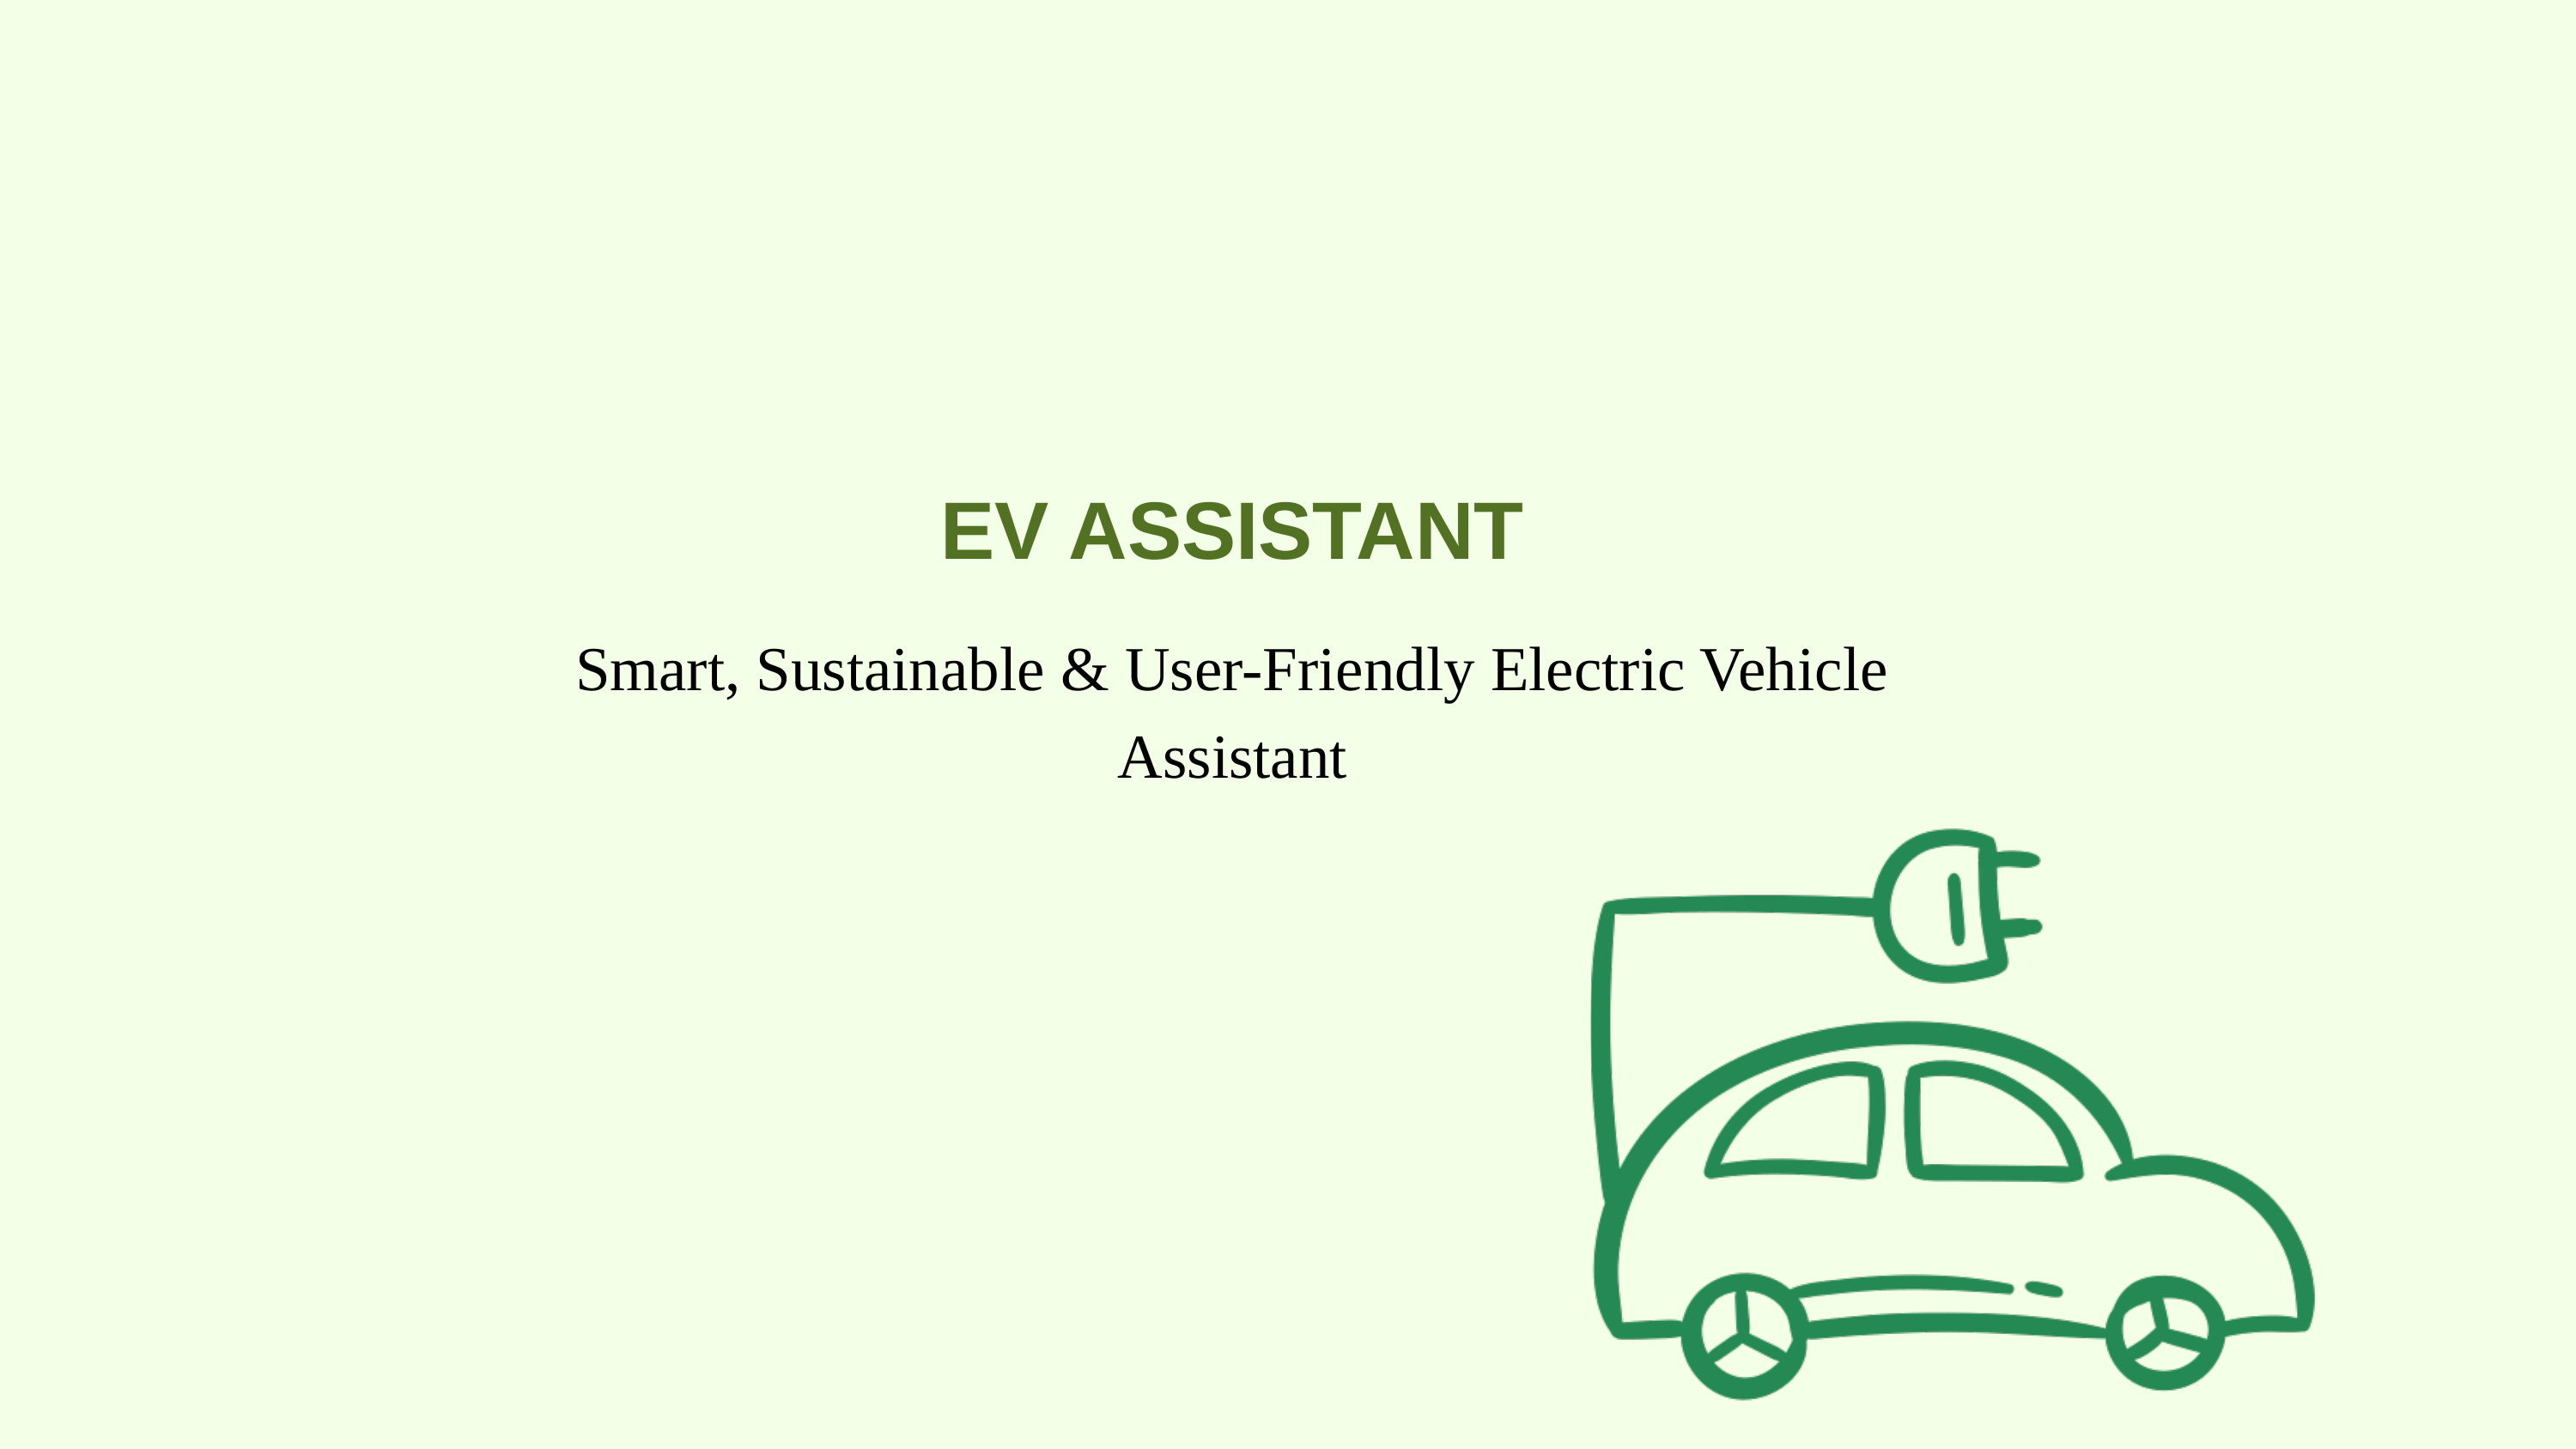

EV ASSISTANT

Smart, Sustainable & User-Friendly Electric Vehicle Assistant